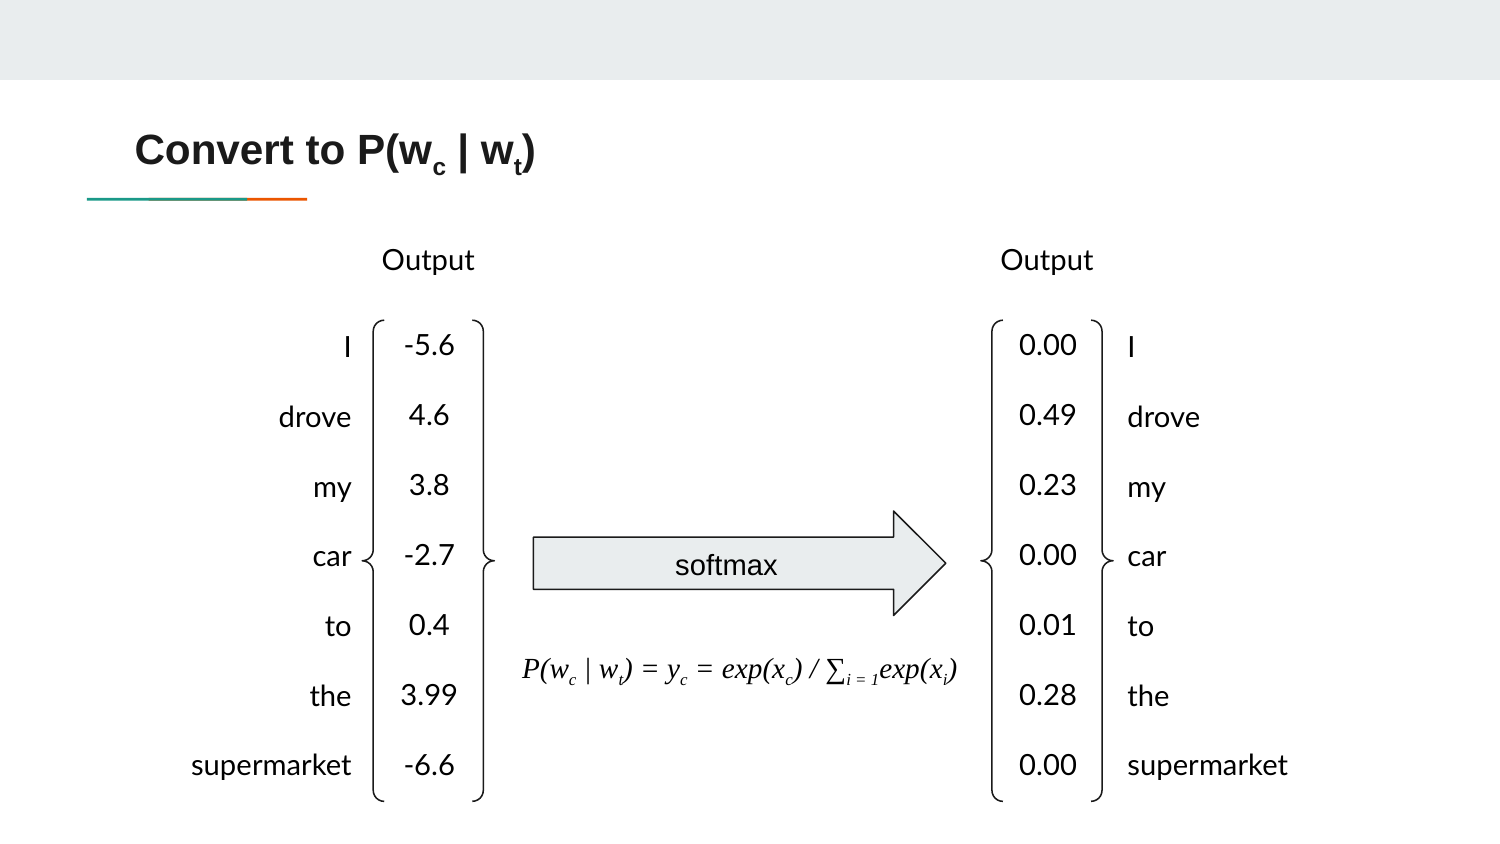

# Convert to P(wc | wt)
Output
-5.6

4.6

3.8

-2.7

0.4

3.99

-6.6

Output
0.00

0.49

0.23

0.00

0.01

0.28

0.00
I
drove
my
car
to
the
supermarket
I
drove
my
car
to
the
supermarket

softmax
P(wc | wt) = yc = exp(xc) / ∑i = 1exp(xi)